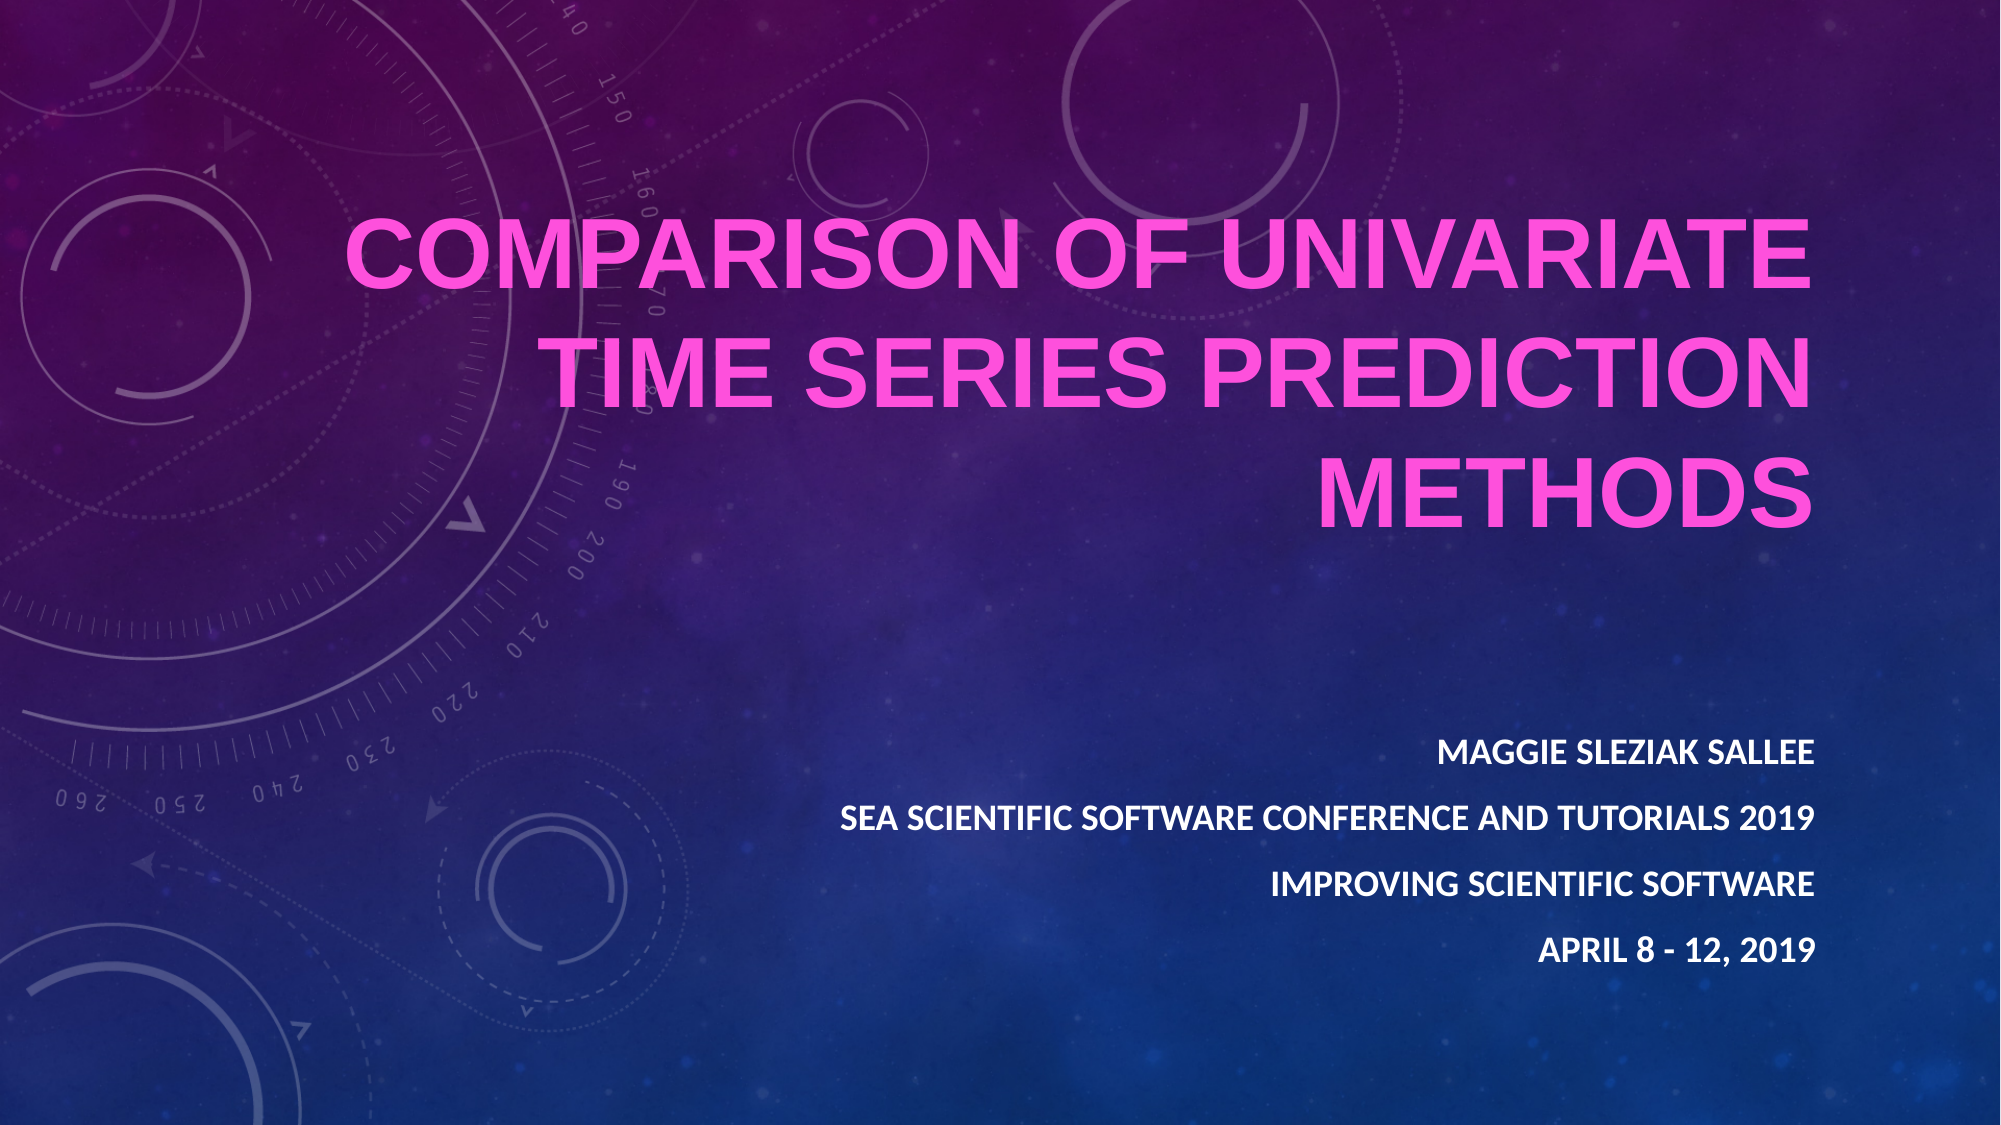

# Comparison of univariate Time series prediction methods
Maggie Sleziak Sallee
SEA SCIENTIFIC SOFTWARE CONFERENCE AND TUTORIALS 2019
Improving Scientific Software
April 8 - 12, 2019